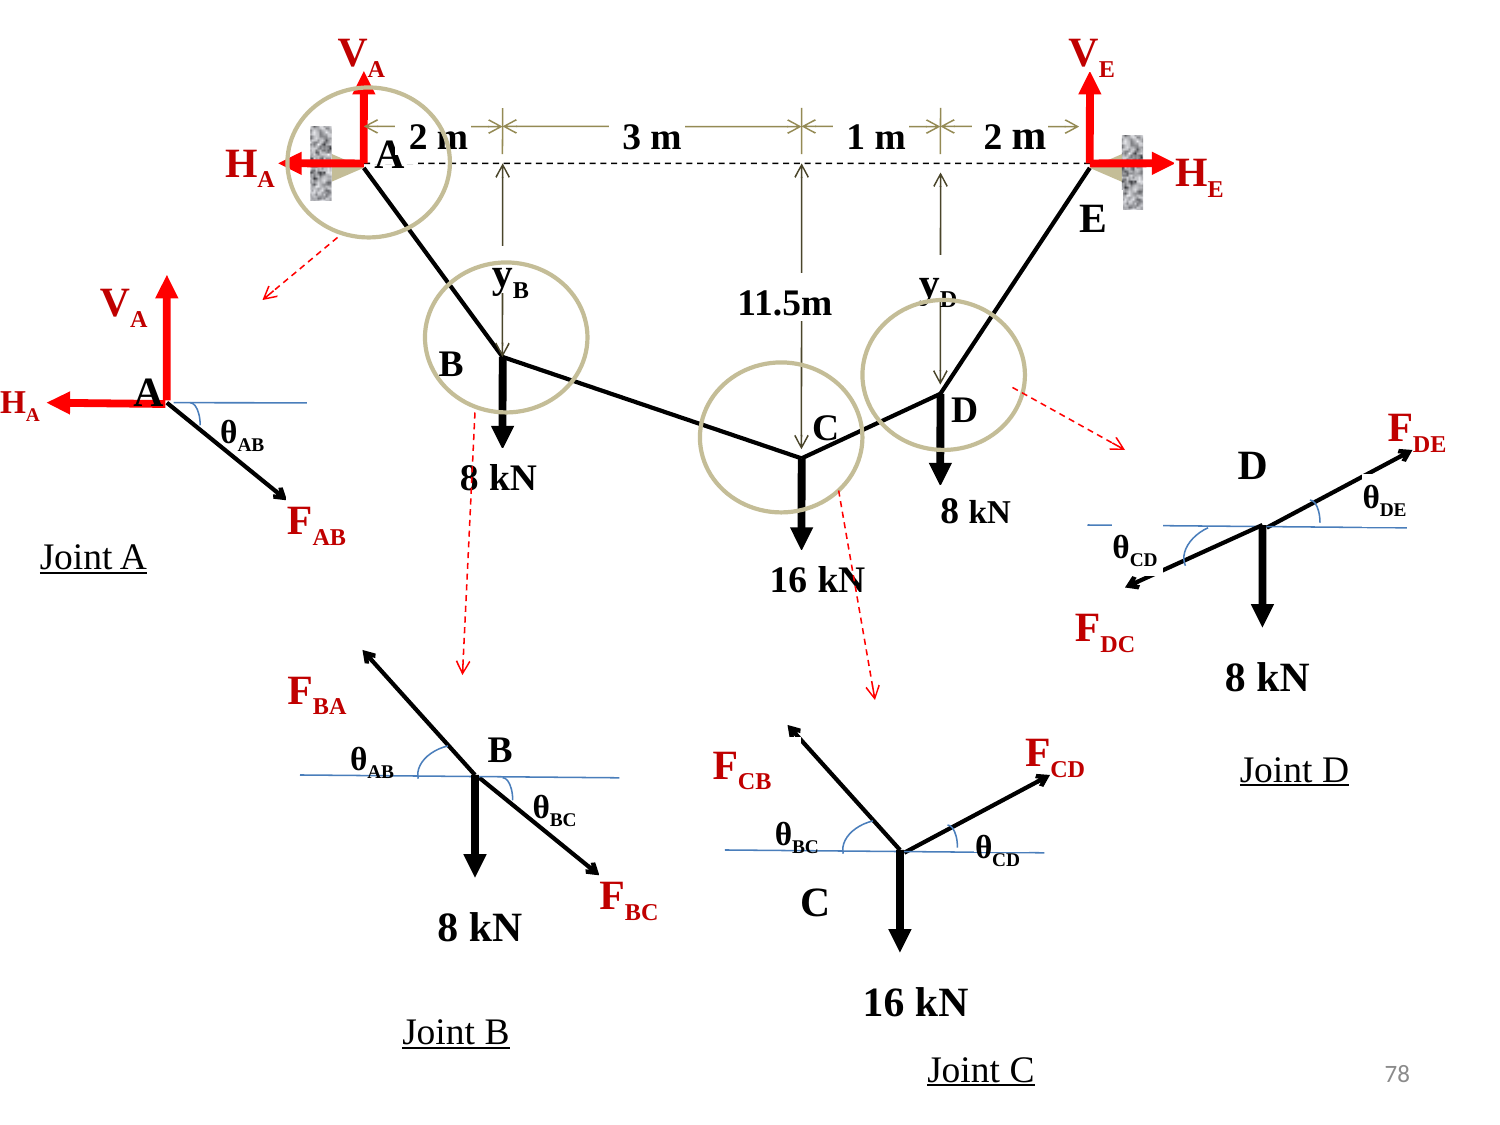

VA
VE
HA
HE
 2 m
 3 m
 1 m
 2 m

A

E
yB
yD
11.5m
B
D
C
8 kN
8 kN
16 kN

VA
A
HA

θAB
FAB
Joint A

FDE
D
θDE

θCD
FDC
8 kN
Joint D
FBA
B

θAB

θBC
FBC
8 kN
Joint B
FCD
FCB

θBC

θCD
C
16 kN
Joint C
78